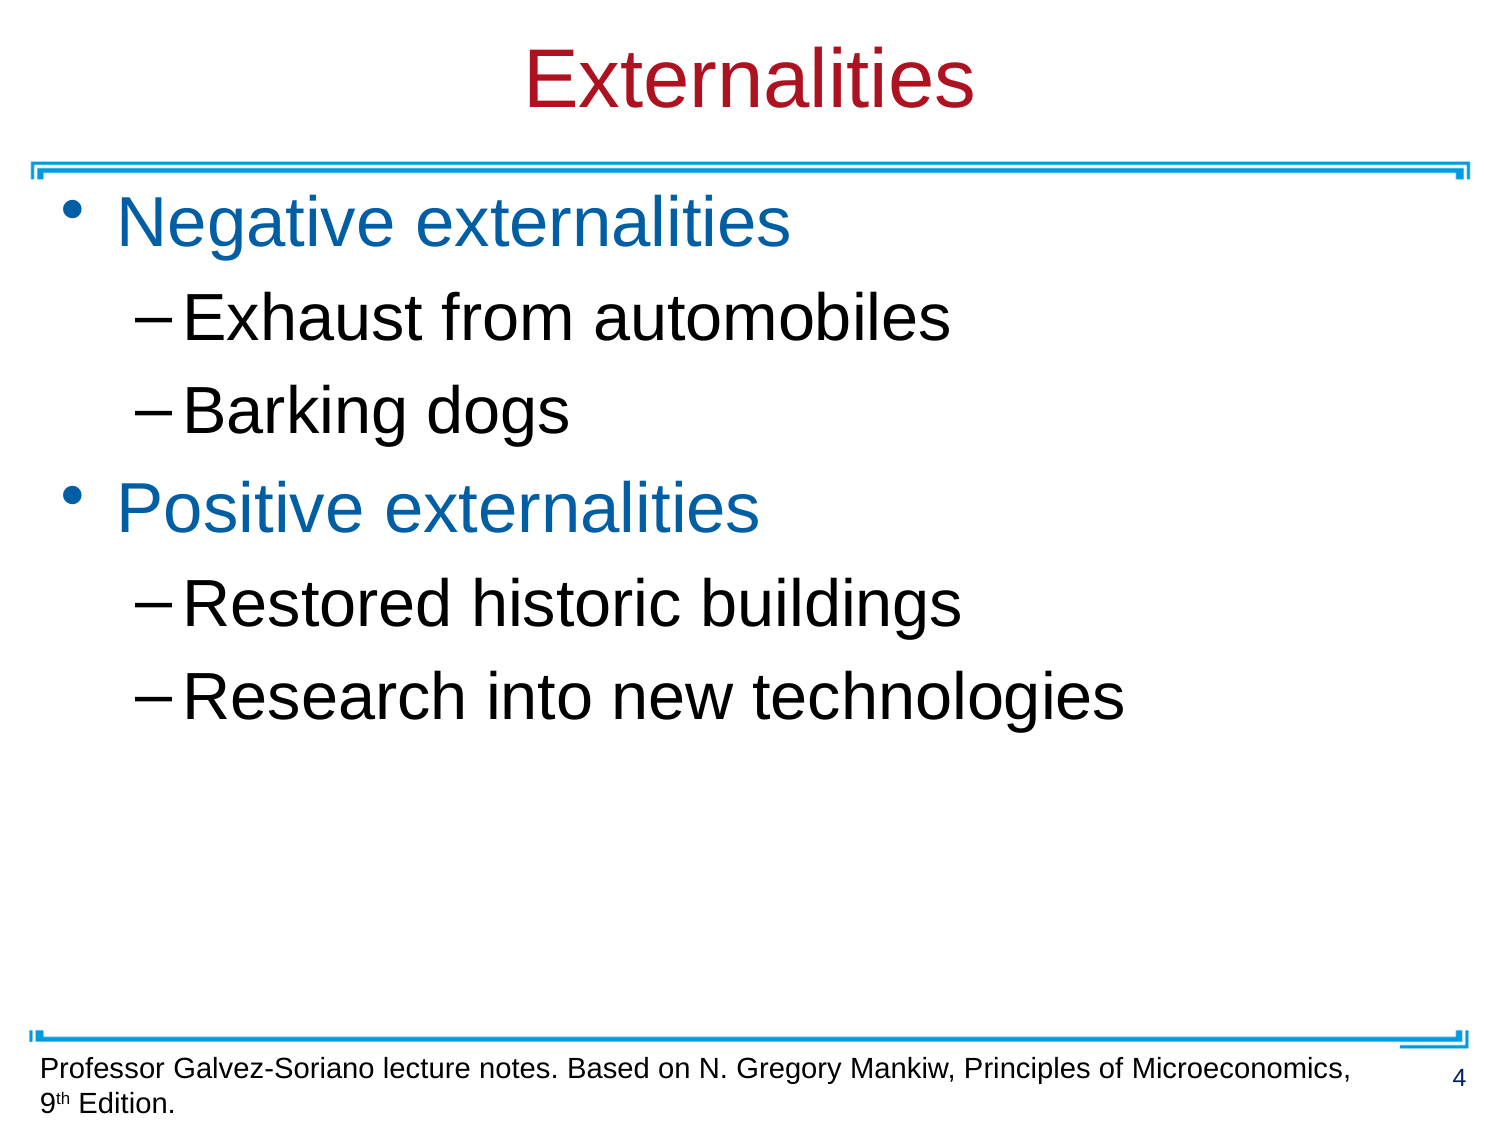

# Externalities
Negative externalities
Exhaust from automobiles
Barking dogs
Positive externalities
Restored historic buildings
Research into new technologies
Professor Galvez-Soriano lecture notes. Based on N. Gregory Mankiw, Principles of Microeconomics, 9th Edition.
4